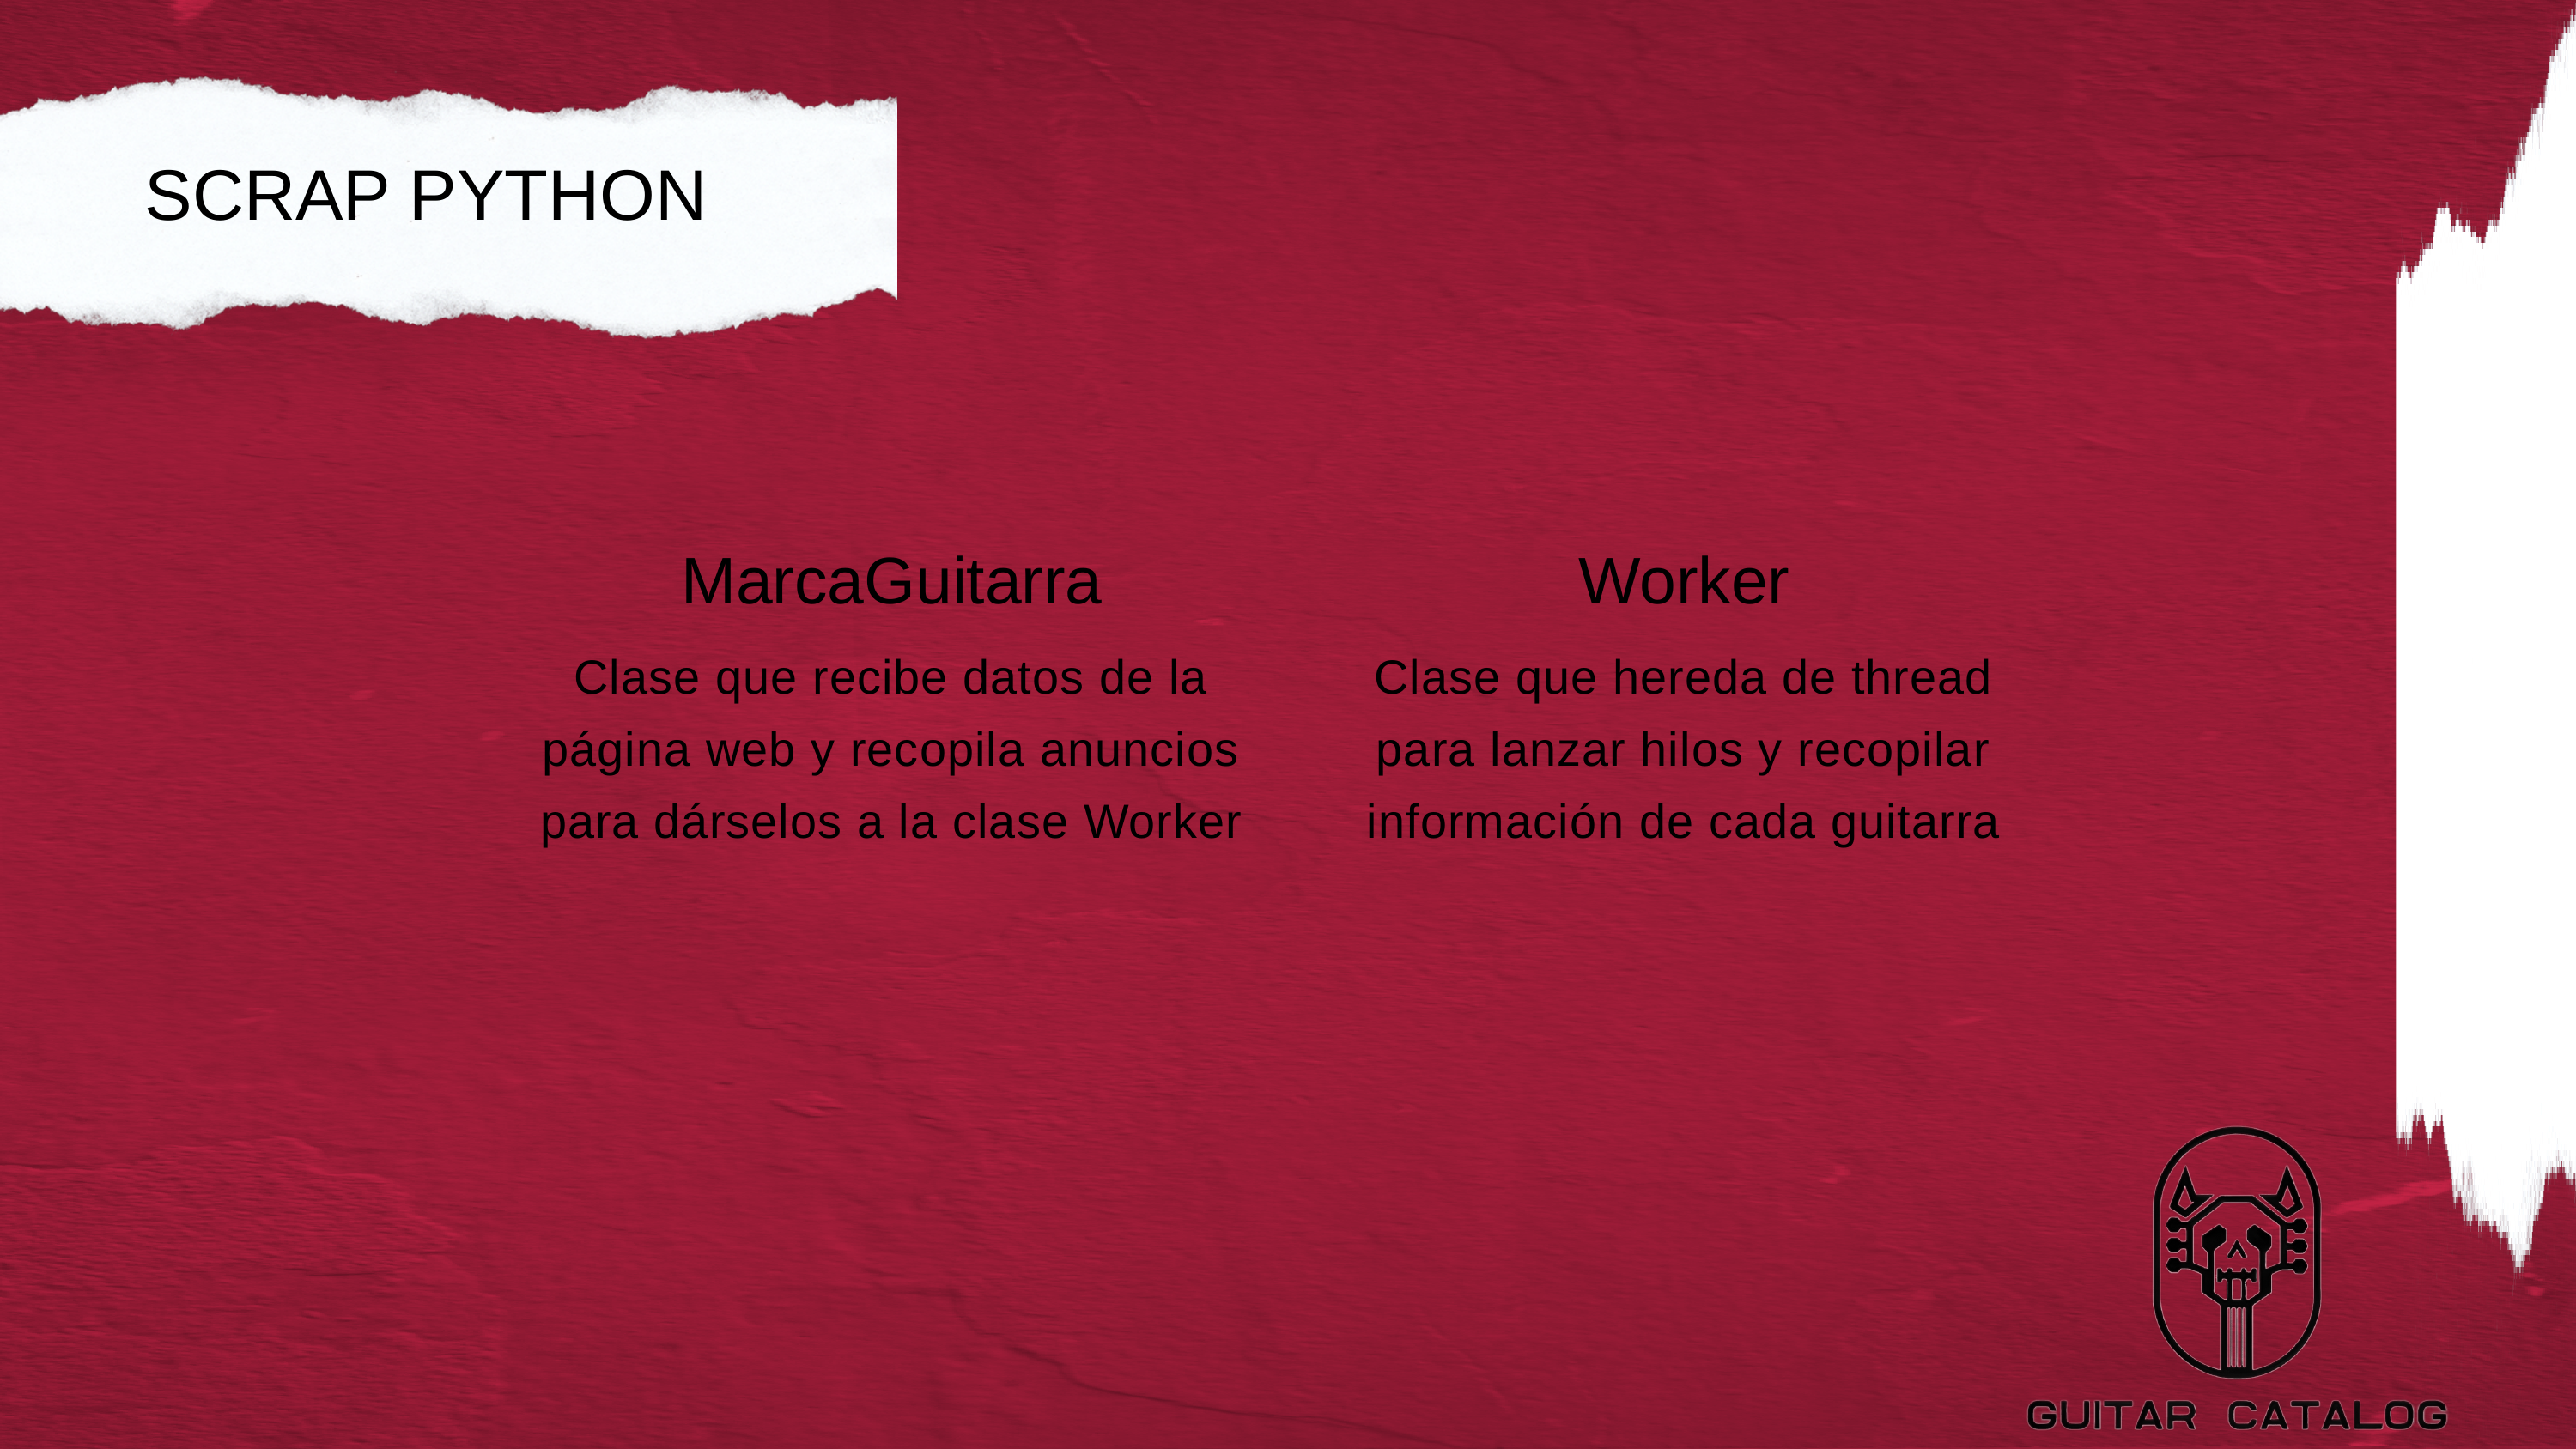

SCRAP PYTHON

MarcaGuitarra
Worker
Clase que recibe datos de la página web y recopila anuncios para dárselos a la clase Worker
Clase que hereda de thread para lanzar hilos y recopilar información de cada guitarra